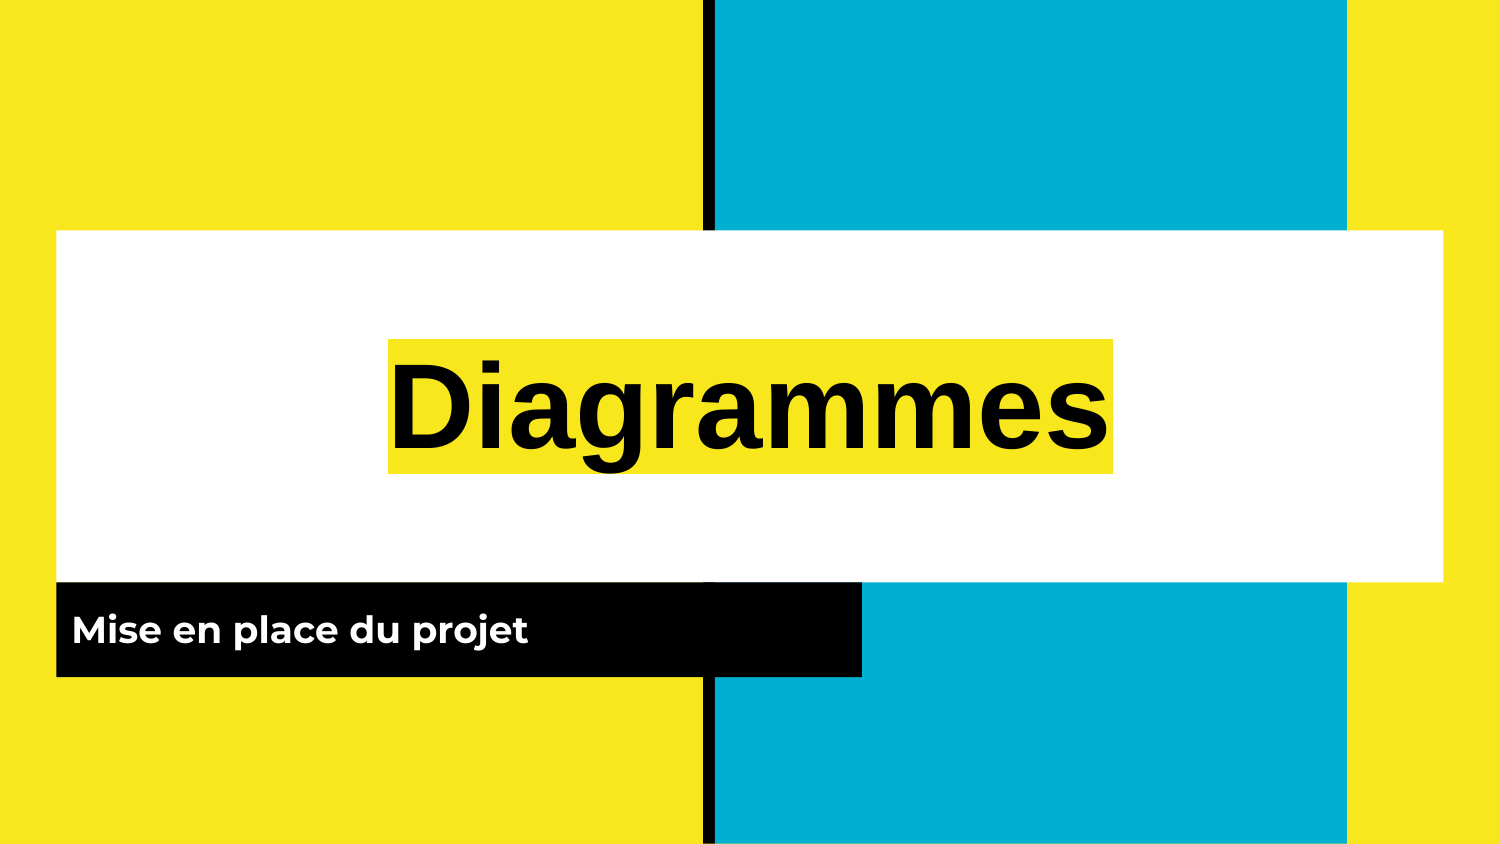

# Diagrammes
Mise en place du projet